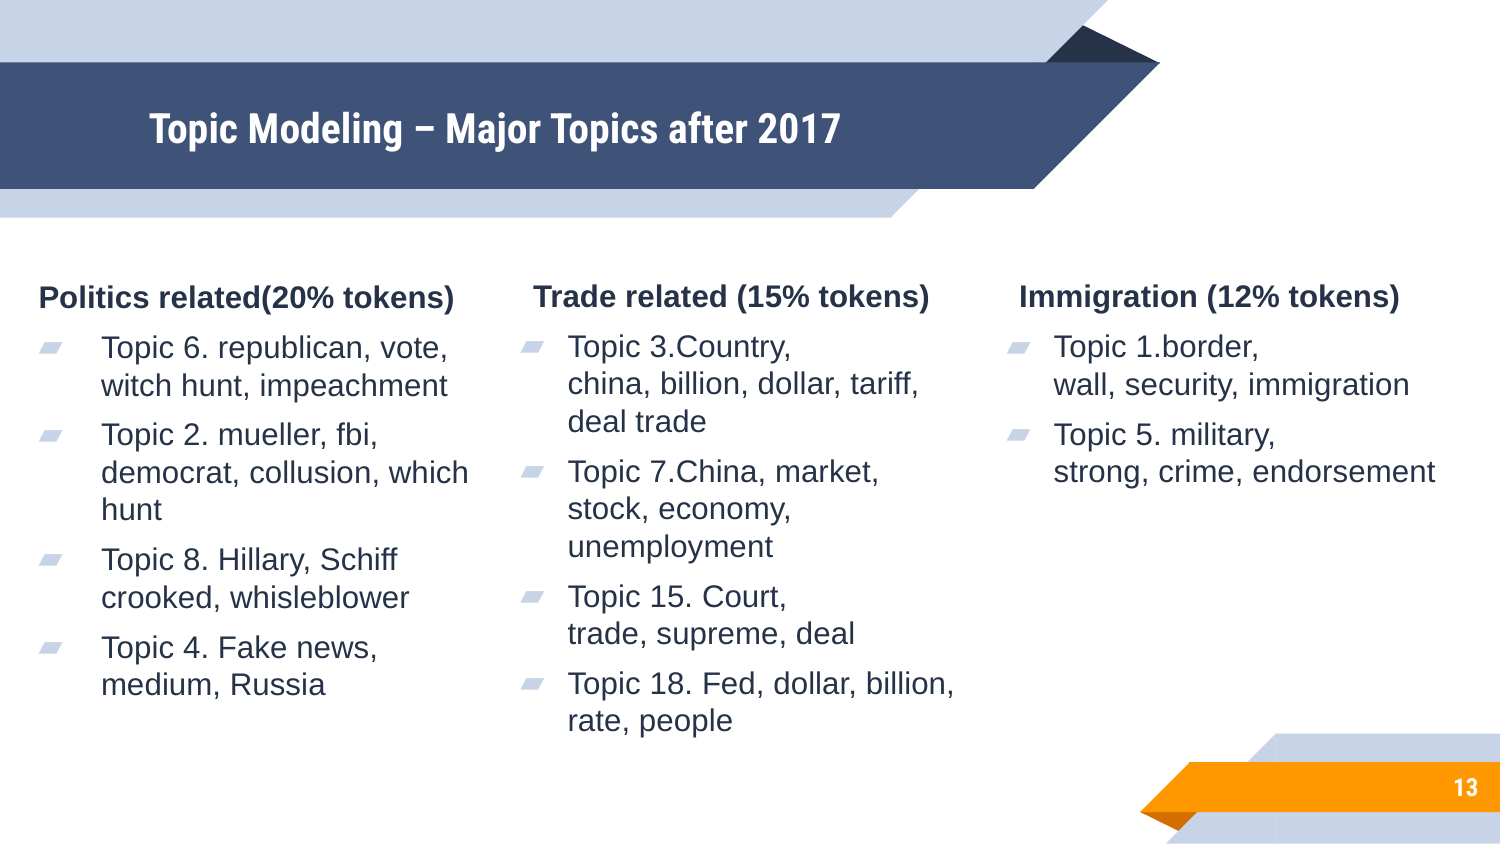

# Topic Modeling – Major Topics after 2017
Immigration (12% tokens)
Topic 1.border, wall, security, immigration
Topic 5. military, strong, crime, endorsement

Politics related(20% tokens)
Topic 6. republican, vote, witch hunt, impeachment
Topic 2. mueller, fbi, democrat, collusion, which hunt
Topic 8. Hillary, Schiff crooked, whisleblower
Topic 4. Fake news, medium, Russia

Trade related (15% tokens)
Topic 3.Country, china, billion, dollar, tariff, deal trade
Topic 7.China, market, stock, economy, unemployment
Topic 15. Court, trade, supreme, deal
Topic 18. Fed, dollar, billion, rate, people
13